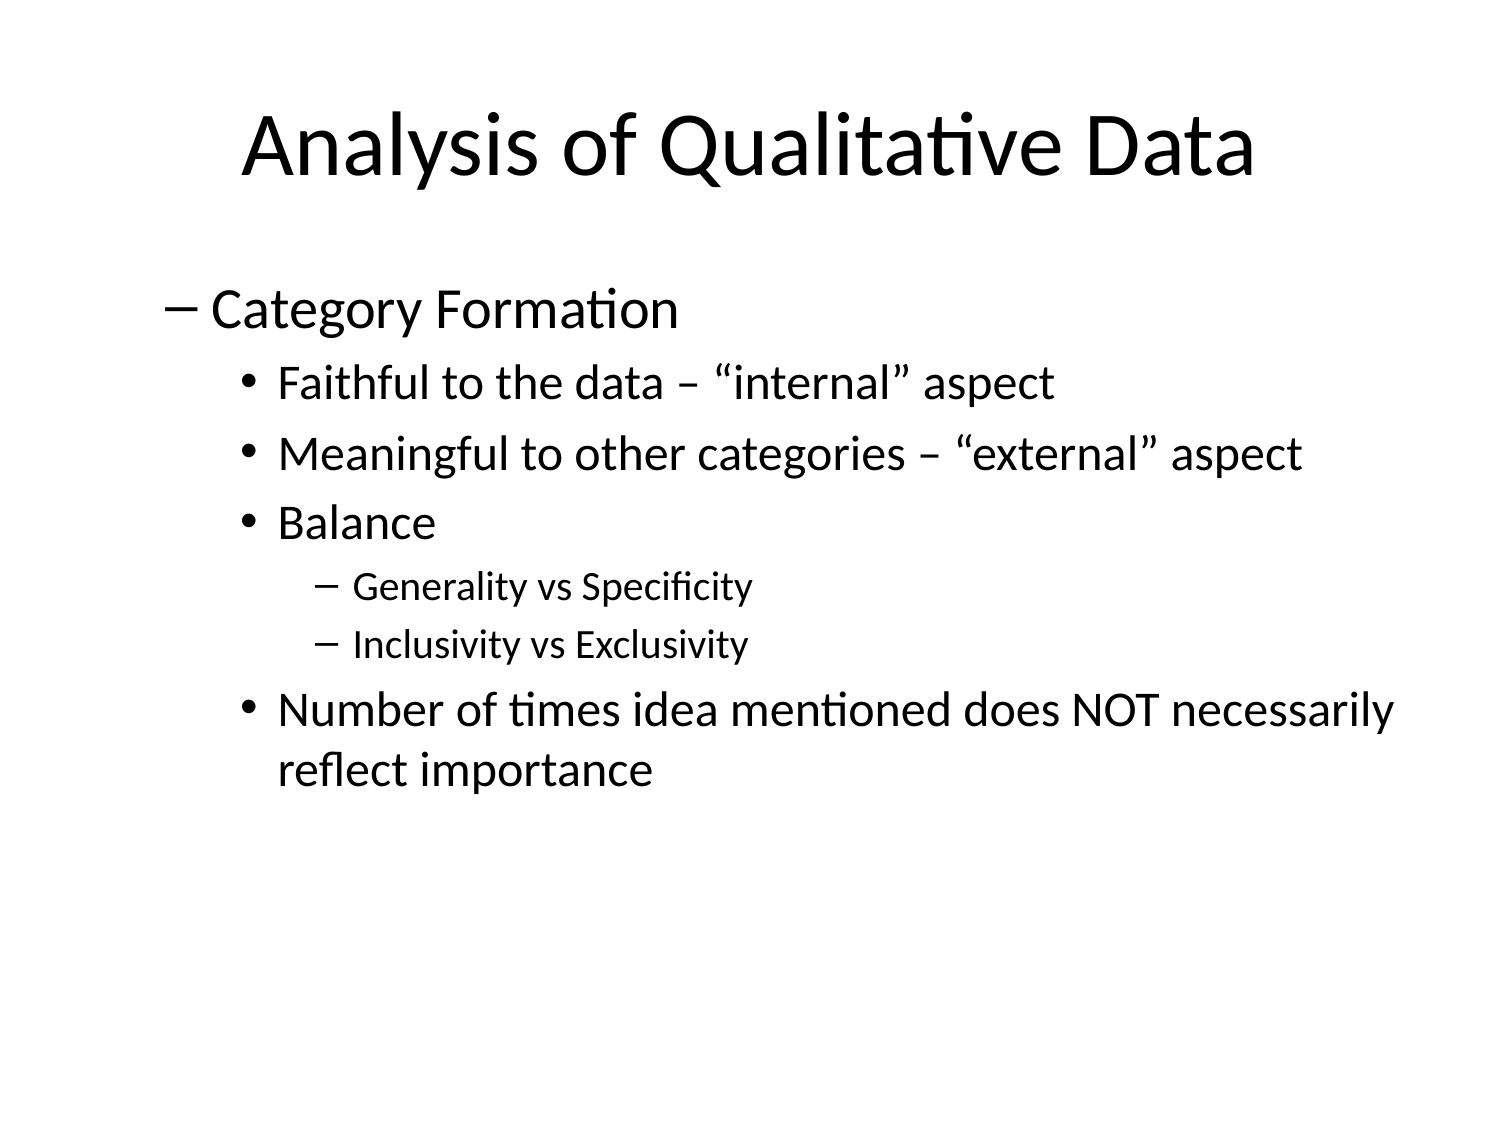

# Analysis of Qualitative Data
Category Formation
Faithful to the data – “internal” aspect
Meaningful to other categories – “external” aspect
Balance
Generality vs Specificity
Inclusivity vs Exclusivity
Number of times idea mentioned does NOT necessarily reflect importance